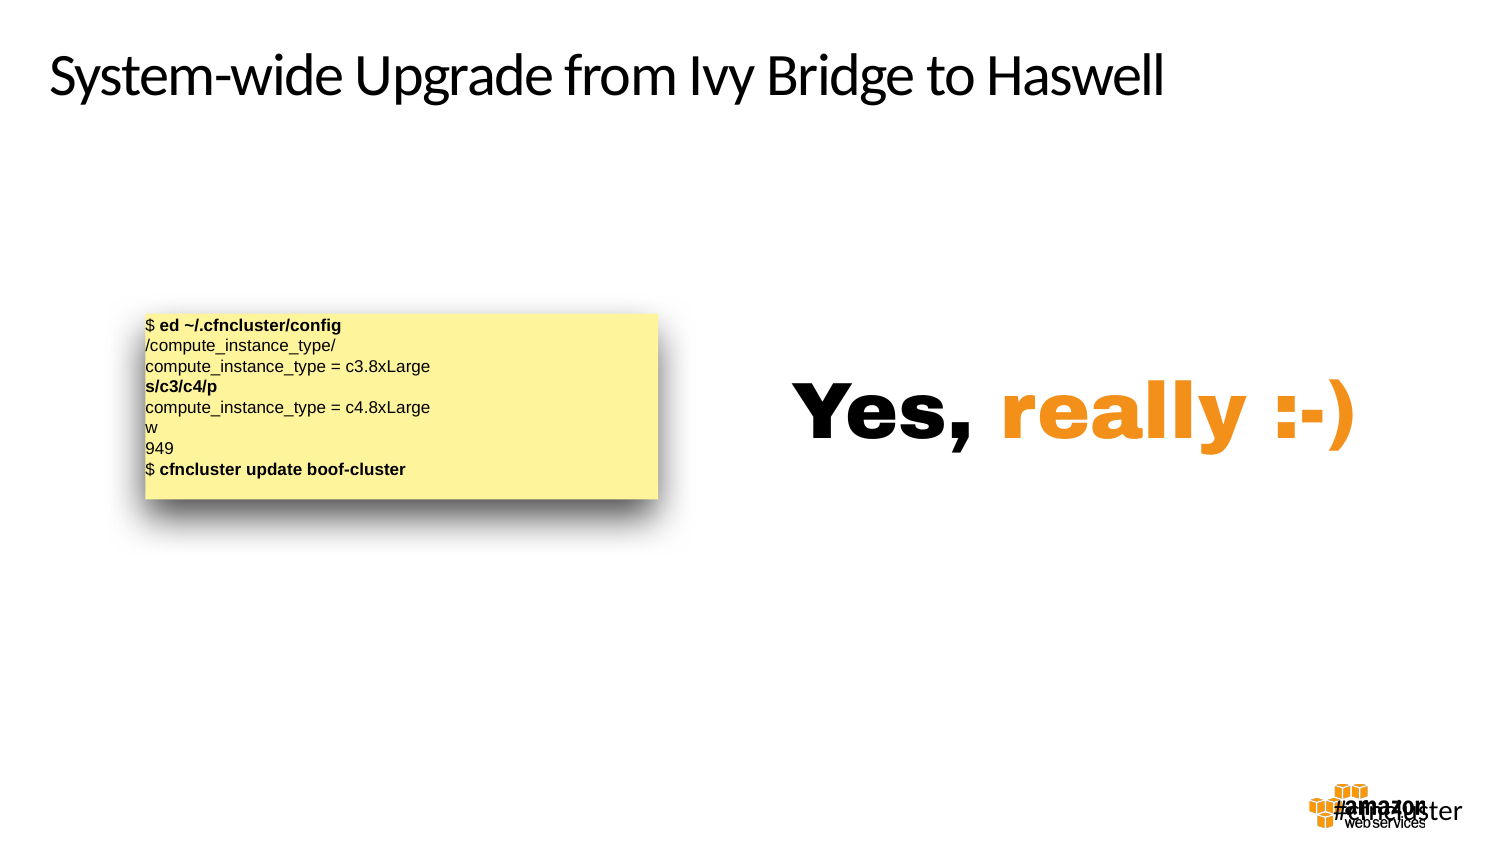

# System-wide Upgrade from Ivy Bridge to Haswell
$ ed ~/.cfncluster/config
/compute_instance_type/
compute_instance_type = c3.8xLarge
s/c3/c4/p
compute_instance_type = c4.8xLarge
w
949
$ cfncluster update boof-cluster

Yes, really :-)
Downgrading is just as easy. Honest.
#cfncluster